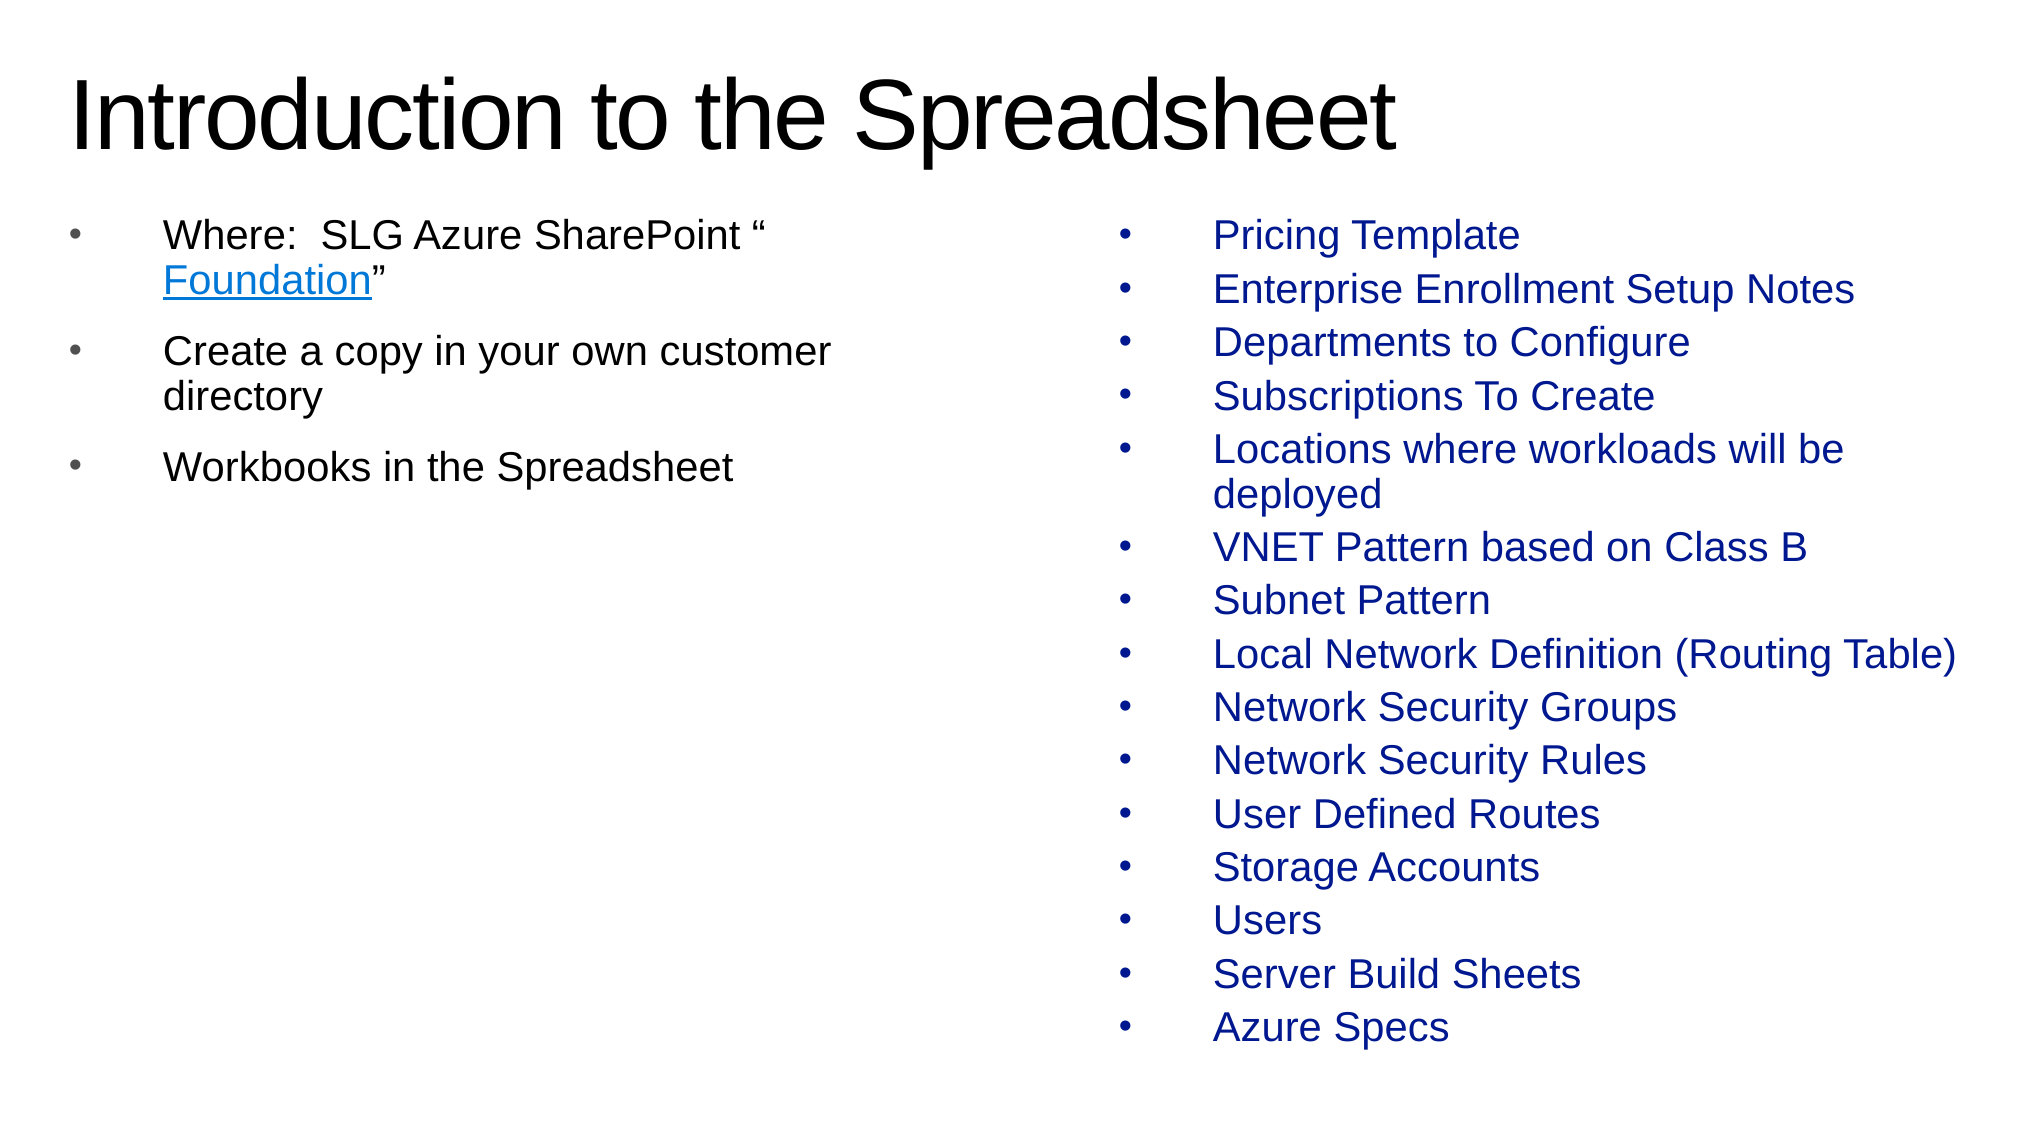

# Introduction to the Spreadsheet
Where:  SLG Azure SharePoint “Foundation”
Create a copy in your own customer directory
Workbooks in the Spreadsheet

Pricing Template
Enterprise Enrollment Setup Notes
Departments to Configure
Subscriptions To Create
Locations where workloads will be deployed
VNET Pattern based on Class B
Subnet Pattern
Local Network Definition (Routing Table)
Network Security Groups
Network Security Rules
User Defined Routes
Storage Accounts
Users
Server Build Sheets
Azure Specs